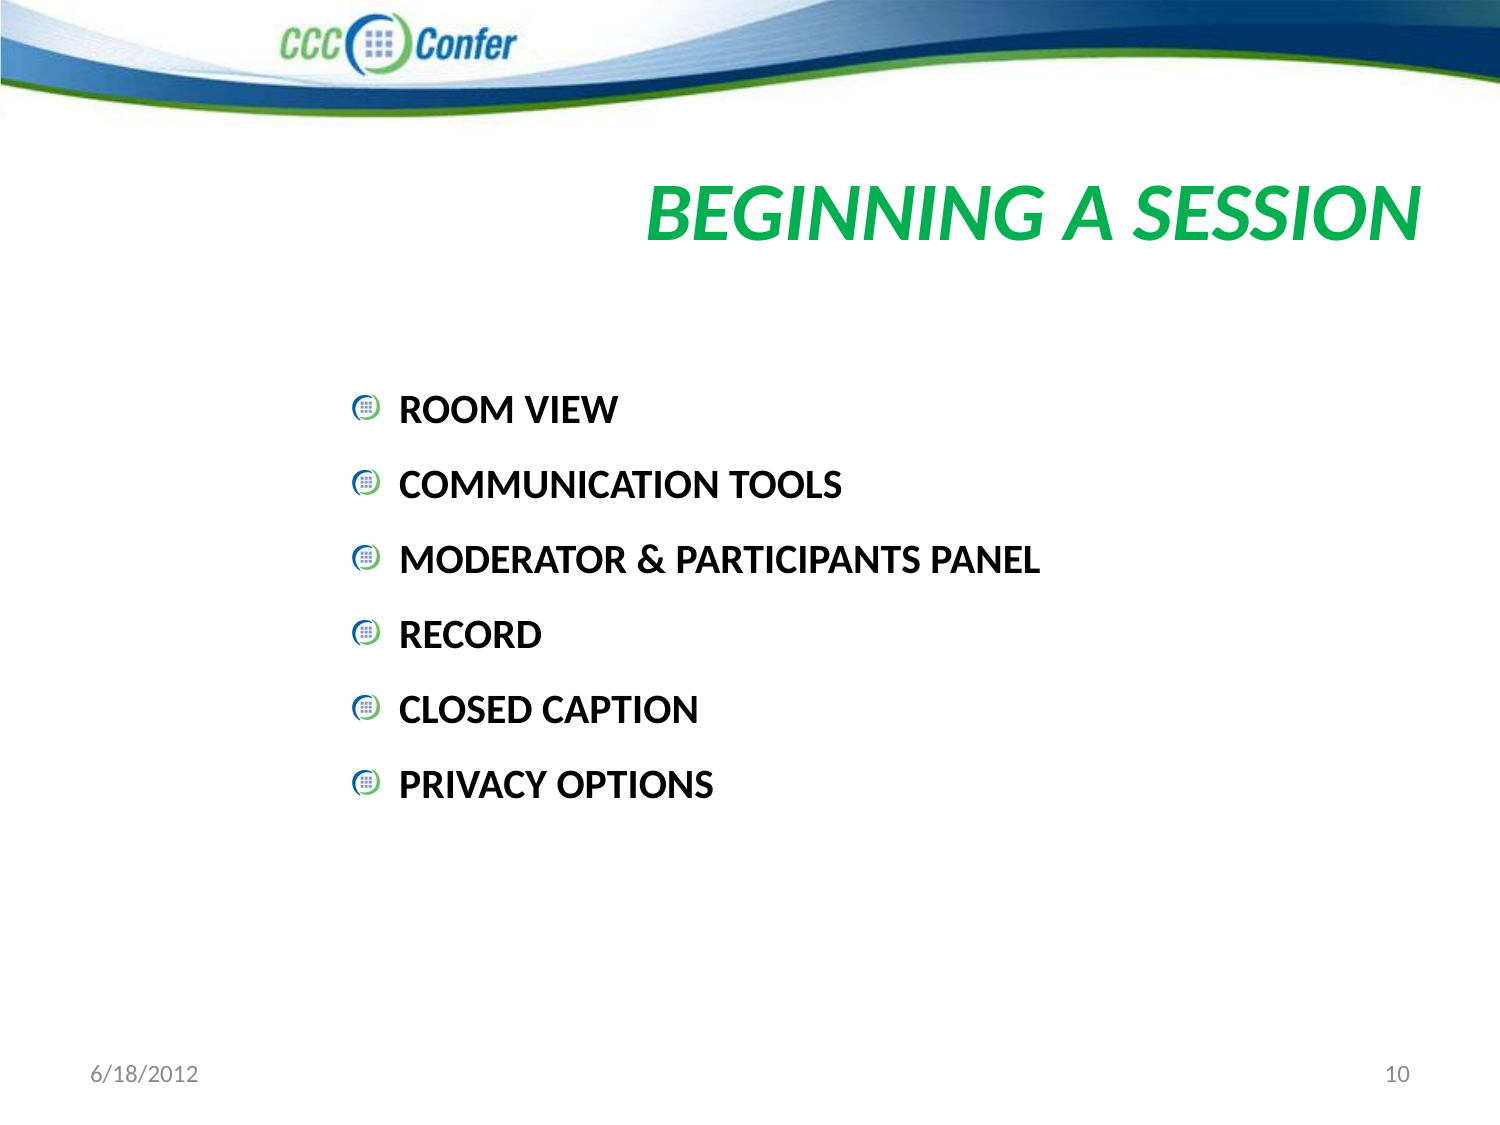

# Beginning a Session
Room View
Communication Tools
Moderator & Participants Panel
Record
Closed Caption
Privacy Options
6/18/2012
10